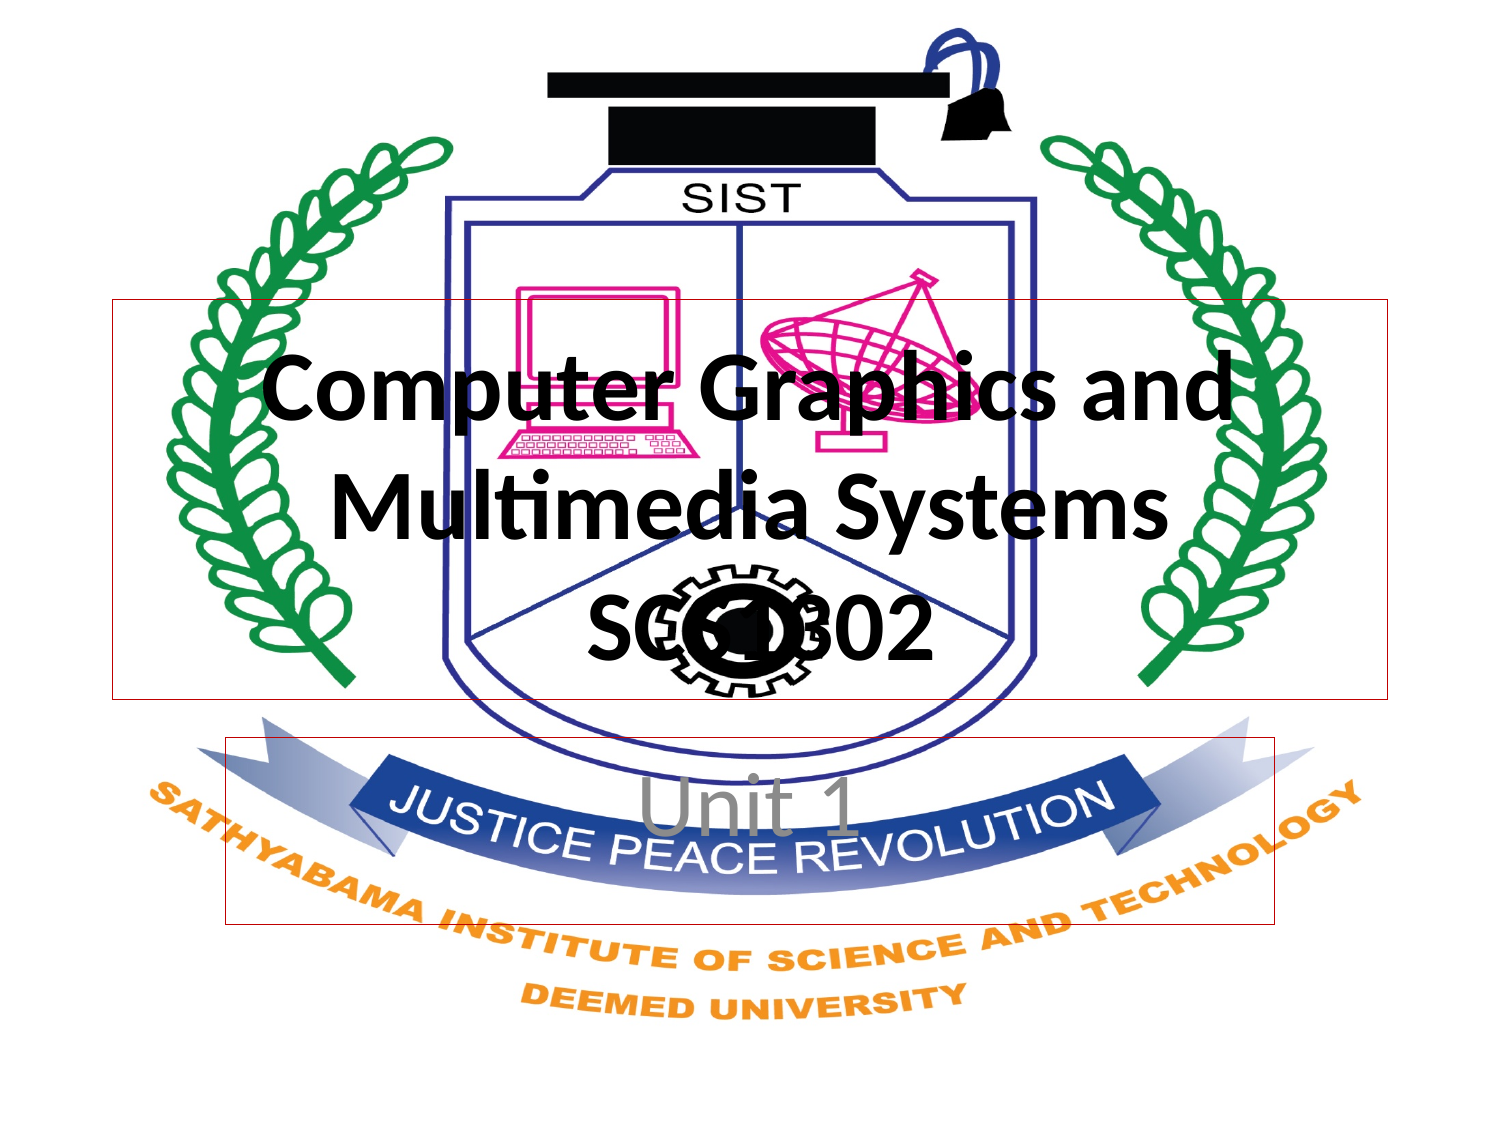

# Computer Graphics and Multimedia Systems SCS1302
Unit 1